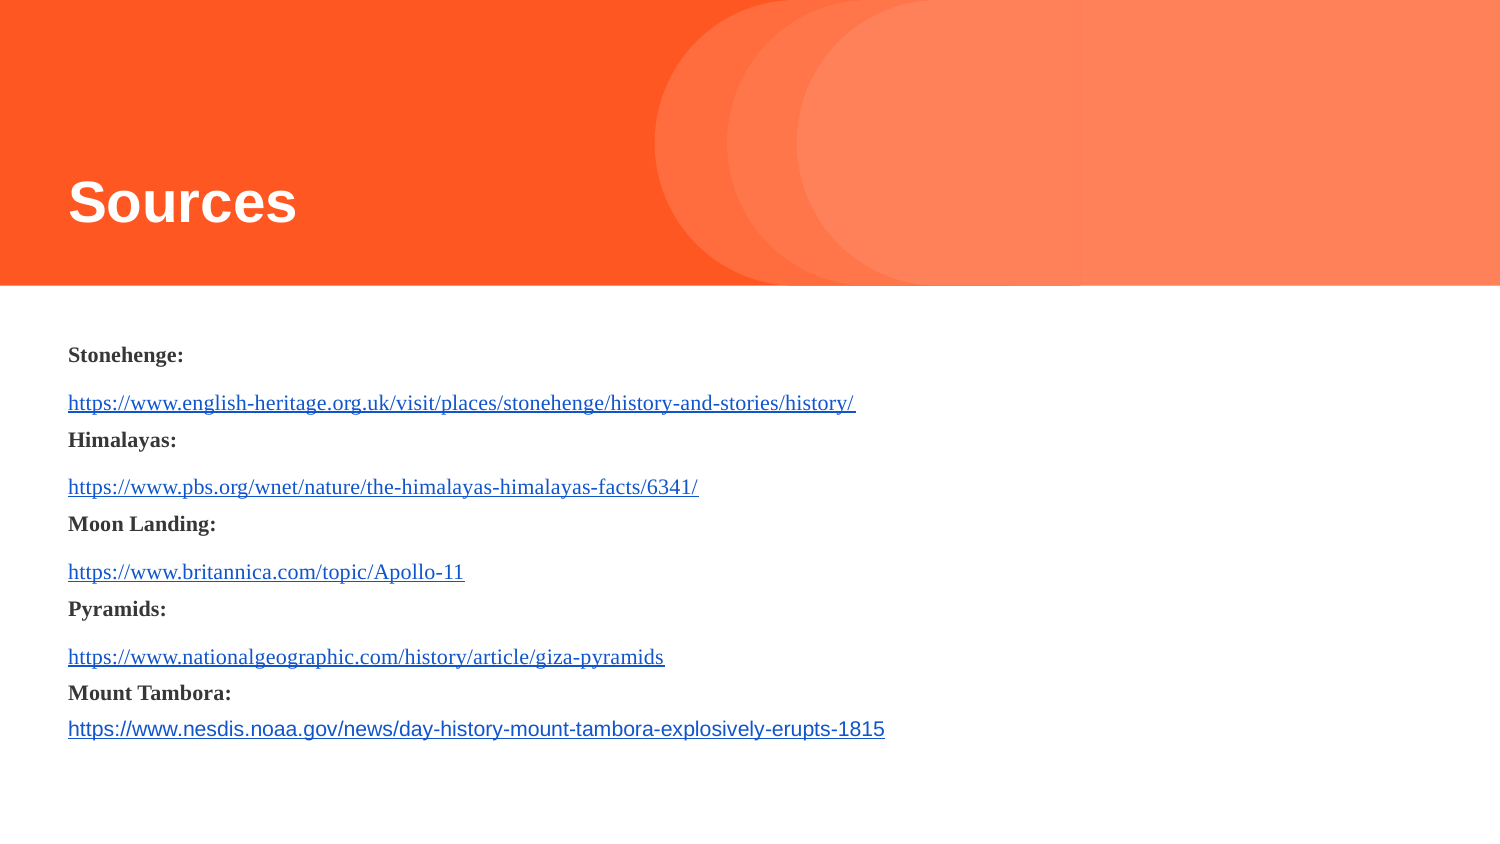

# Sources
Stonehenge:
https://www.english-heritage.org.uk/visit/places/stonehenge/history-and-stories/history/
Himalayas:
https://www.pbs.org/wnet/nature/the-himalayas-himalayas-facts/6341/
Moon Landing:
https://www.britannica.com/topic/Apollo-11
Pyramids:
https://www.nationalgeographic.com/history/article/giza-pyramids
Mount Tambora:
https://www.nesdis.noaa.gov/news/day-history-mount-tambora-explosively-erupts-1815